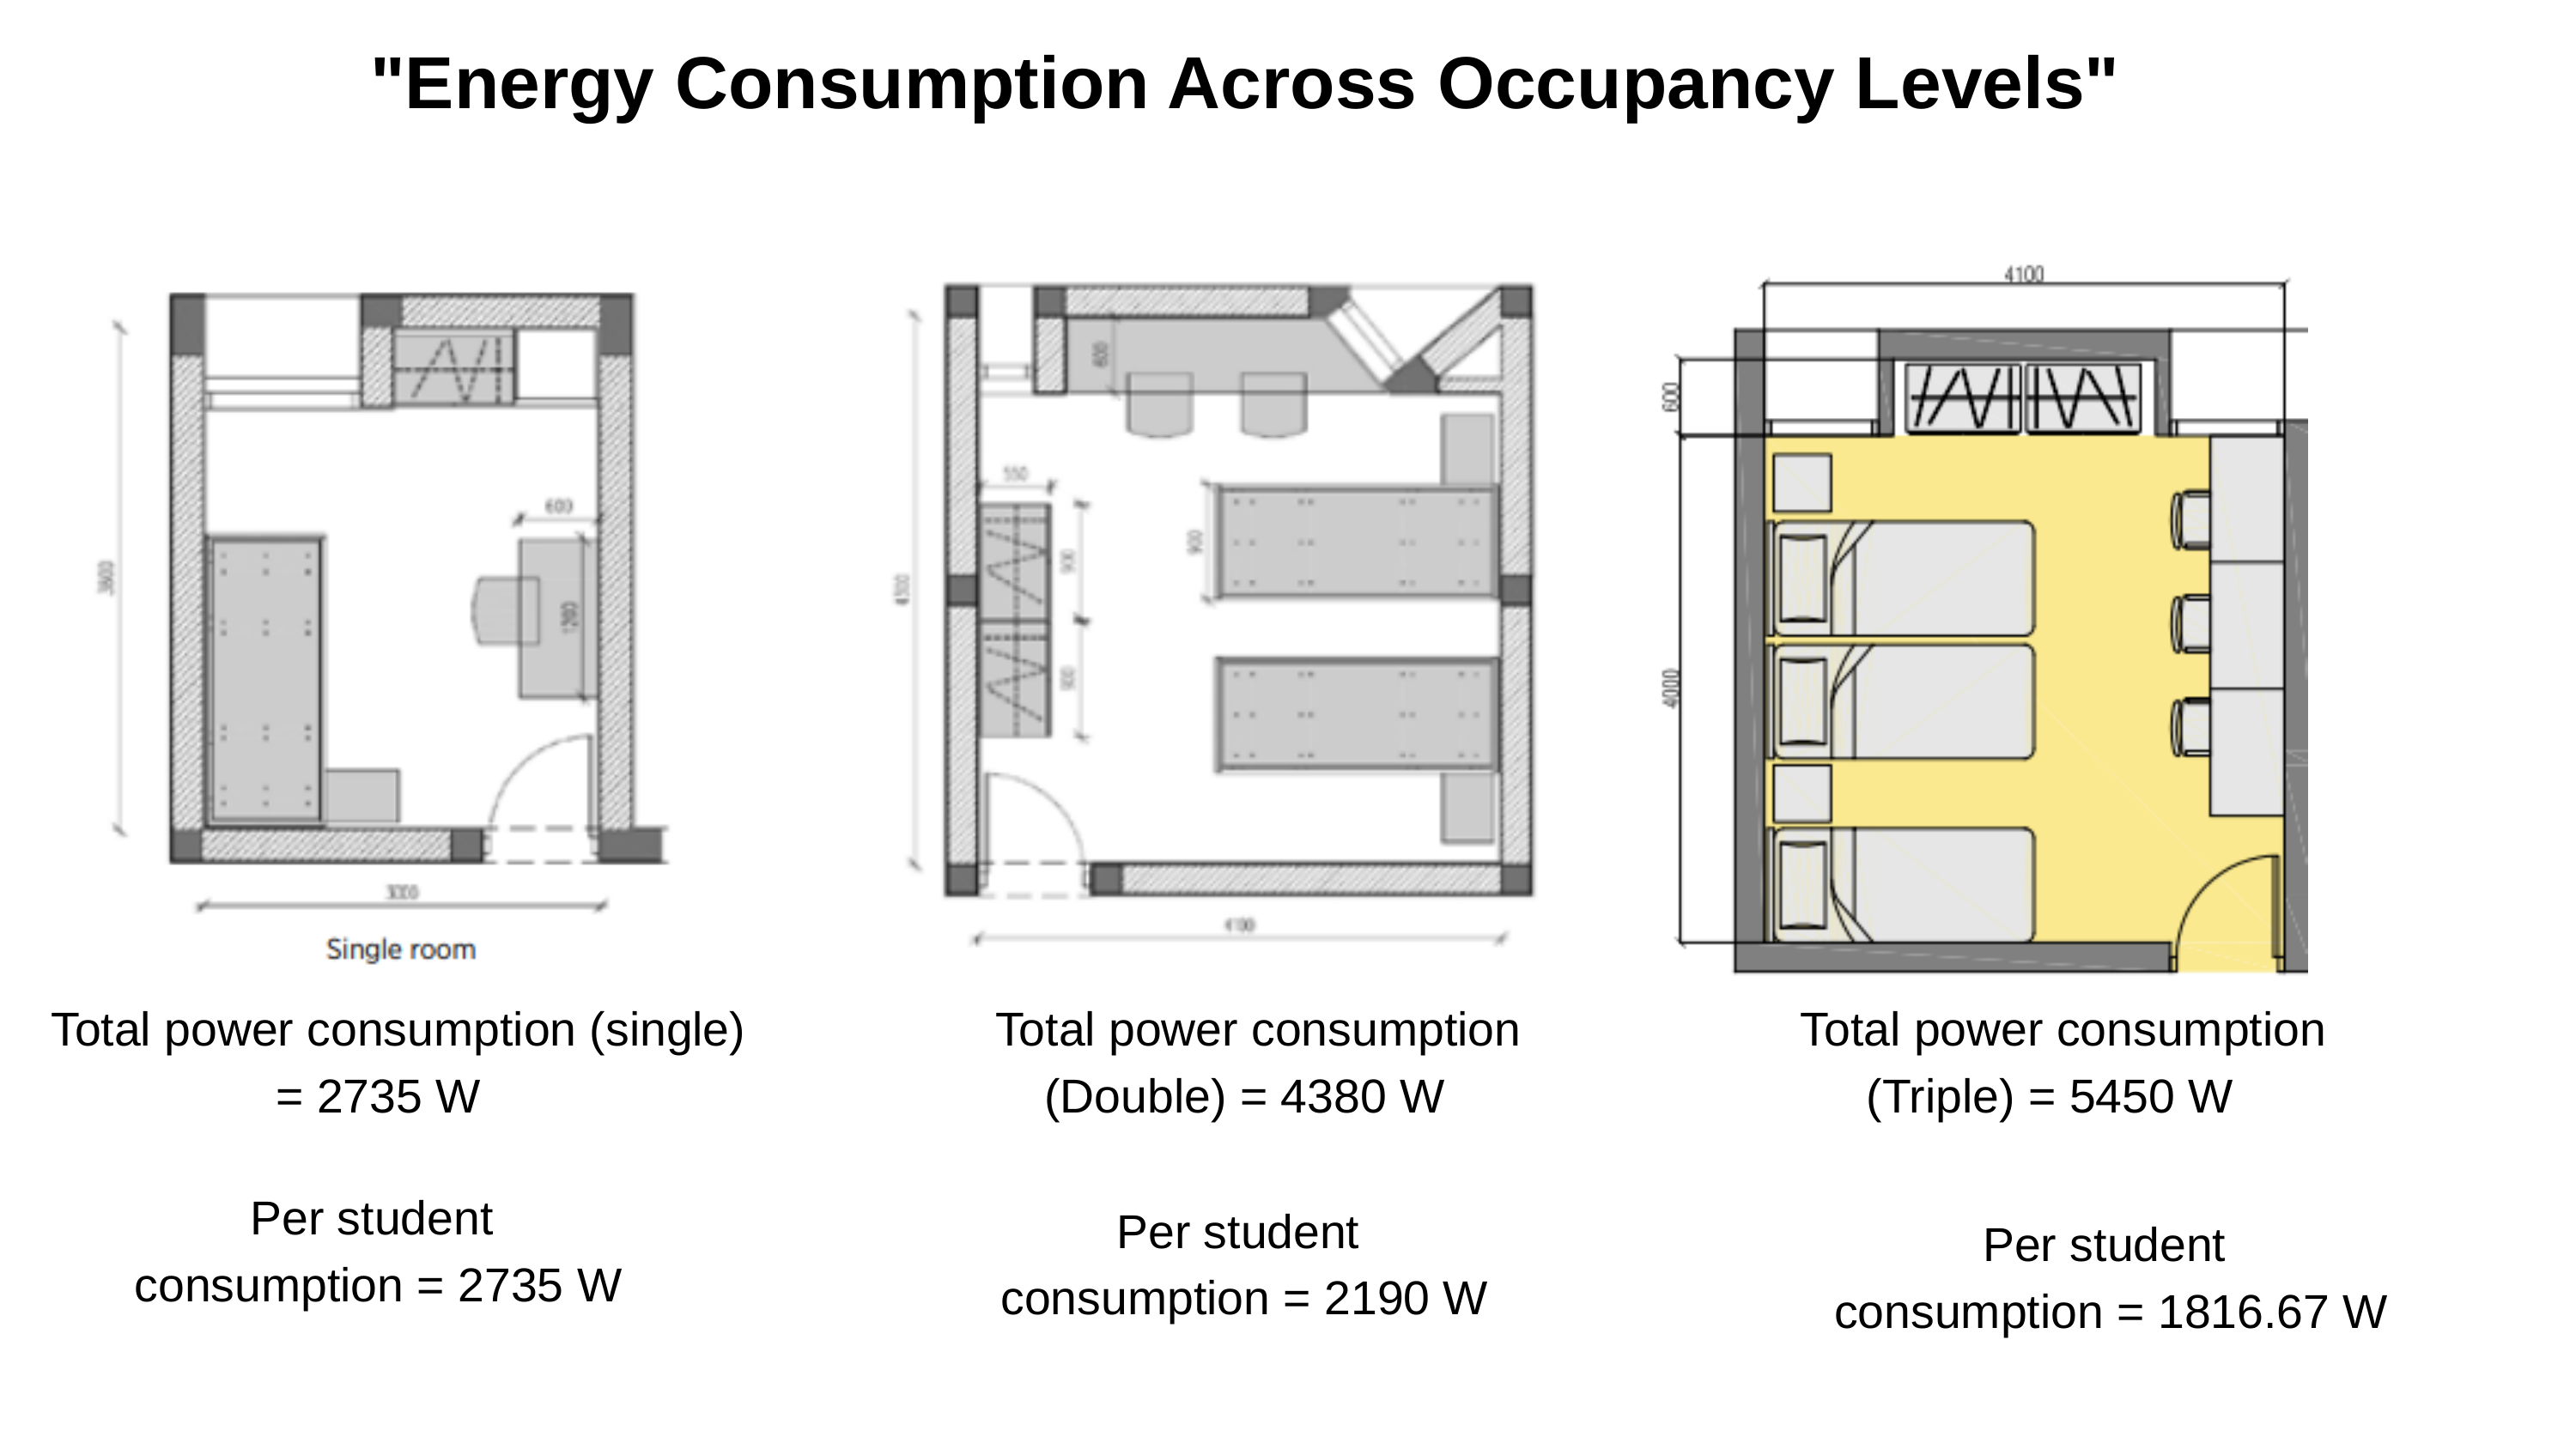

"Energy Consumption Across Occupancy Levels"

   Total power consumption (single) = 2735 W

   Total power consumption
(Double) = 4380 W

   Total power consumption
(Triple) = 5450 W

Per student
consumption = 2735 W
Per student
consumption = 2190 W
Per student
consumption = 1816.67 W